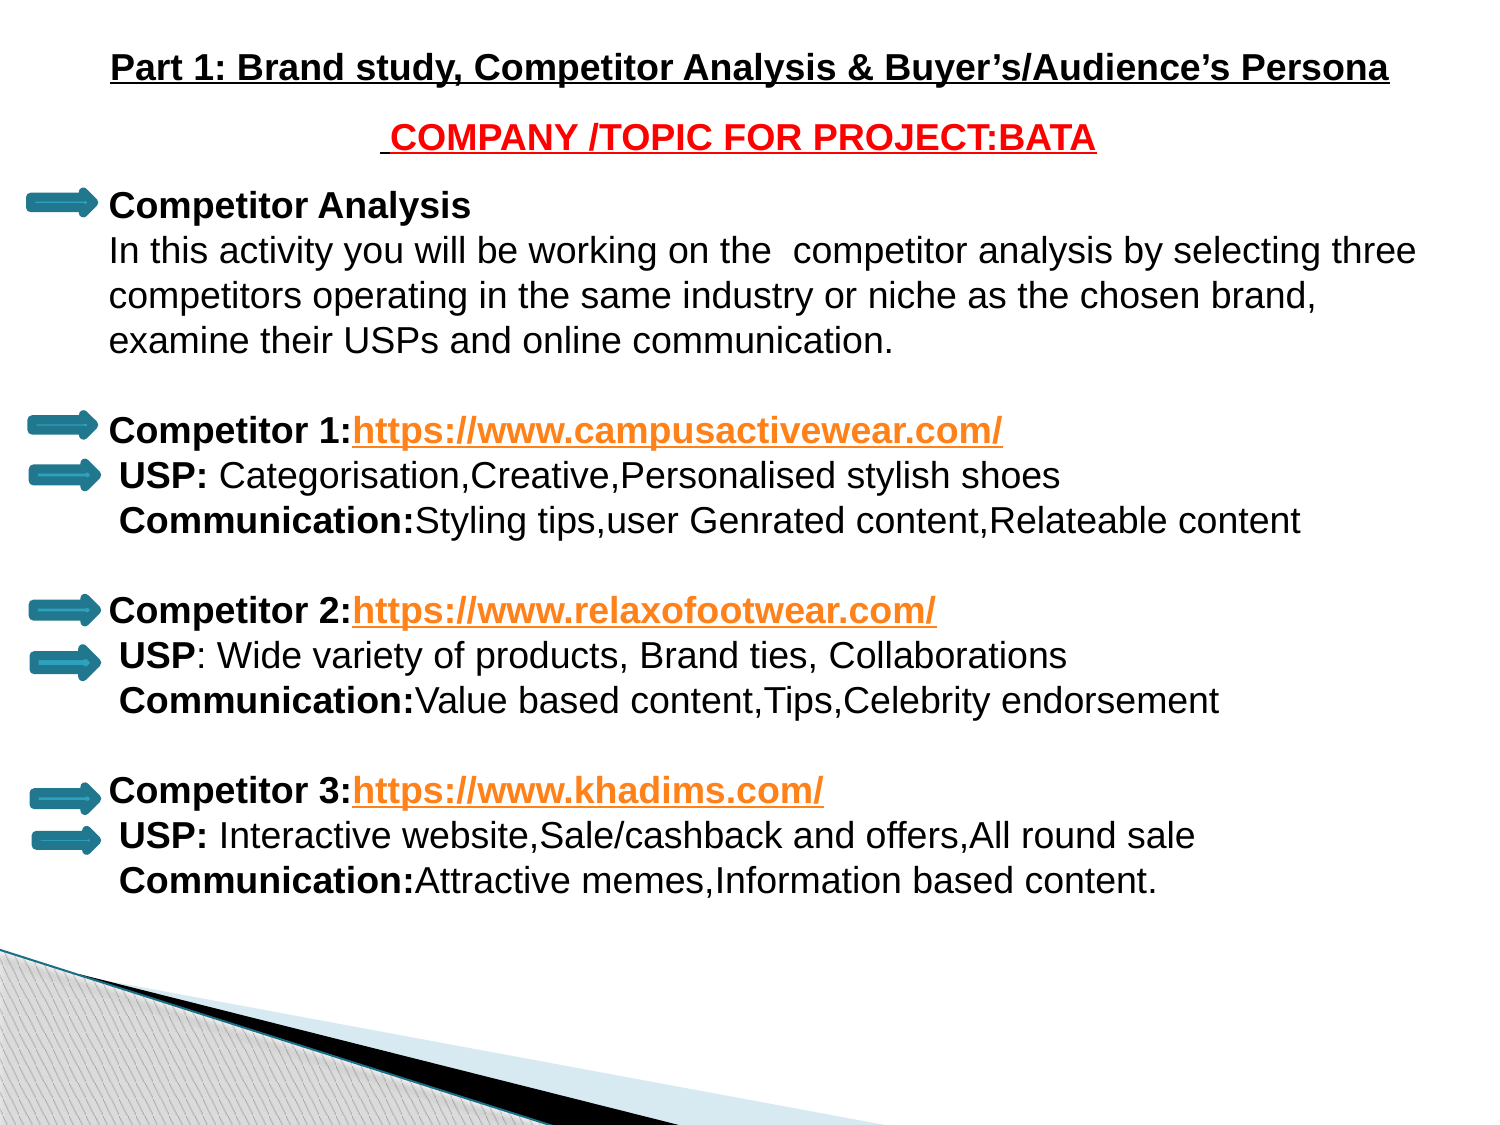

Part 1: Brand study, Competitor Analysis & Buyer’s/Audience’s Persona
 COMPANY /TOPIC FOR PROJECT:BATA

Competitor Analysis
In this activity you will be working on the  competitor analysis by selecting three competitors operating in the same industry or niche as the chosen brand, examine their USPs and online communication.
Competitor 1:https://www.campusactivewear.com/
 USP: Categorisation,Creative,Personalised stylish shoes
 Communication:Styling tips,user Genrated content,Relateable content
Competitor 2:https://www.relaxofootwear.com/
 USP: Wide variety of products, Brand ties, Collaborations
 Communication:Value based content,Tips,Celebrity endorsement

Competitor 3:https://www.khadims.com/
 USP: Interactive website,Sale/cashback and offers,All round sale
 Communication:Attractive memes,Information based content.